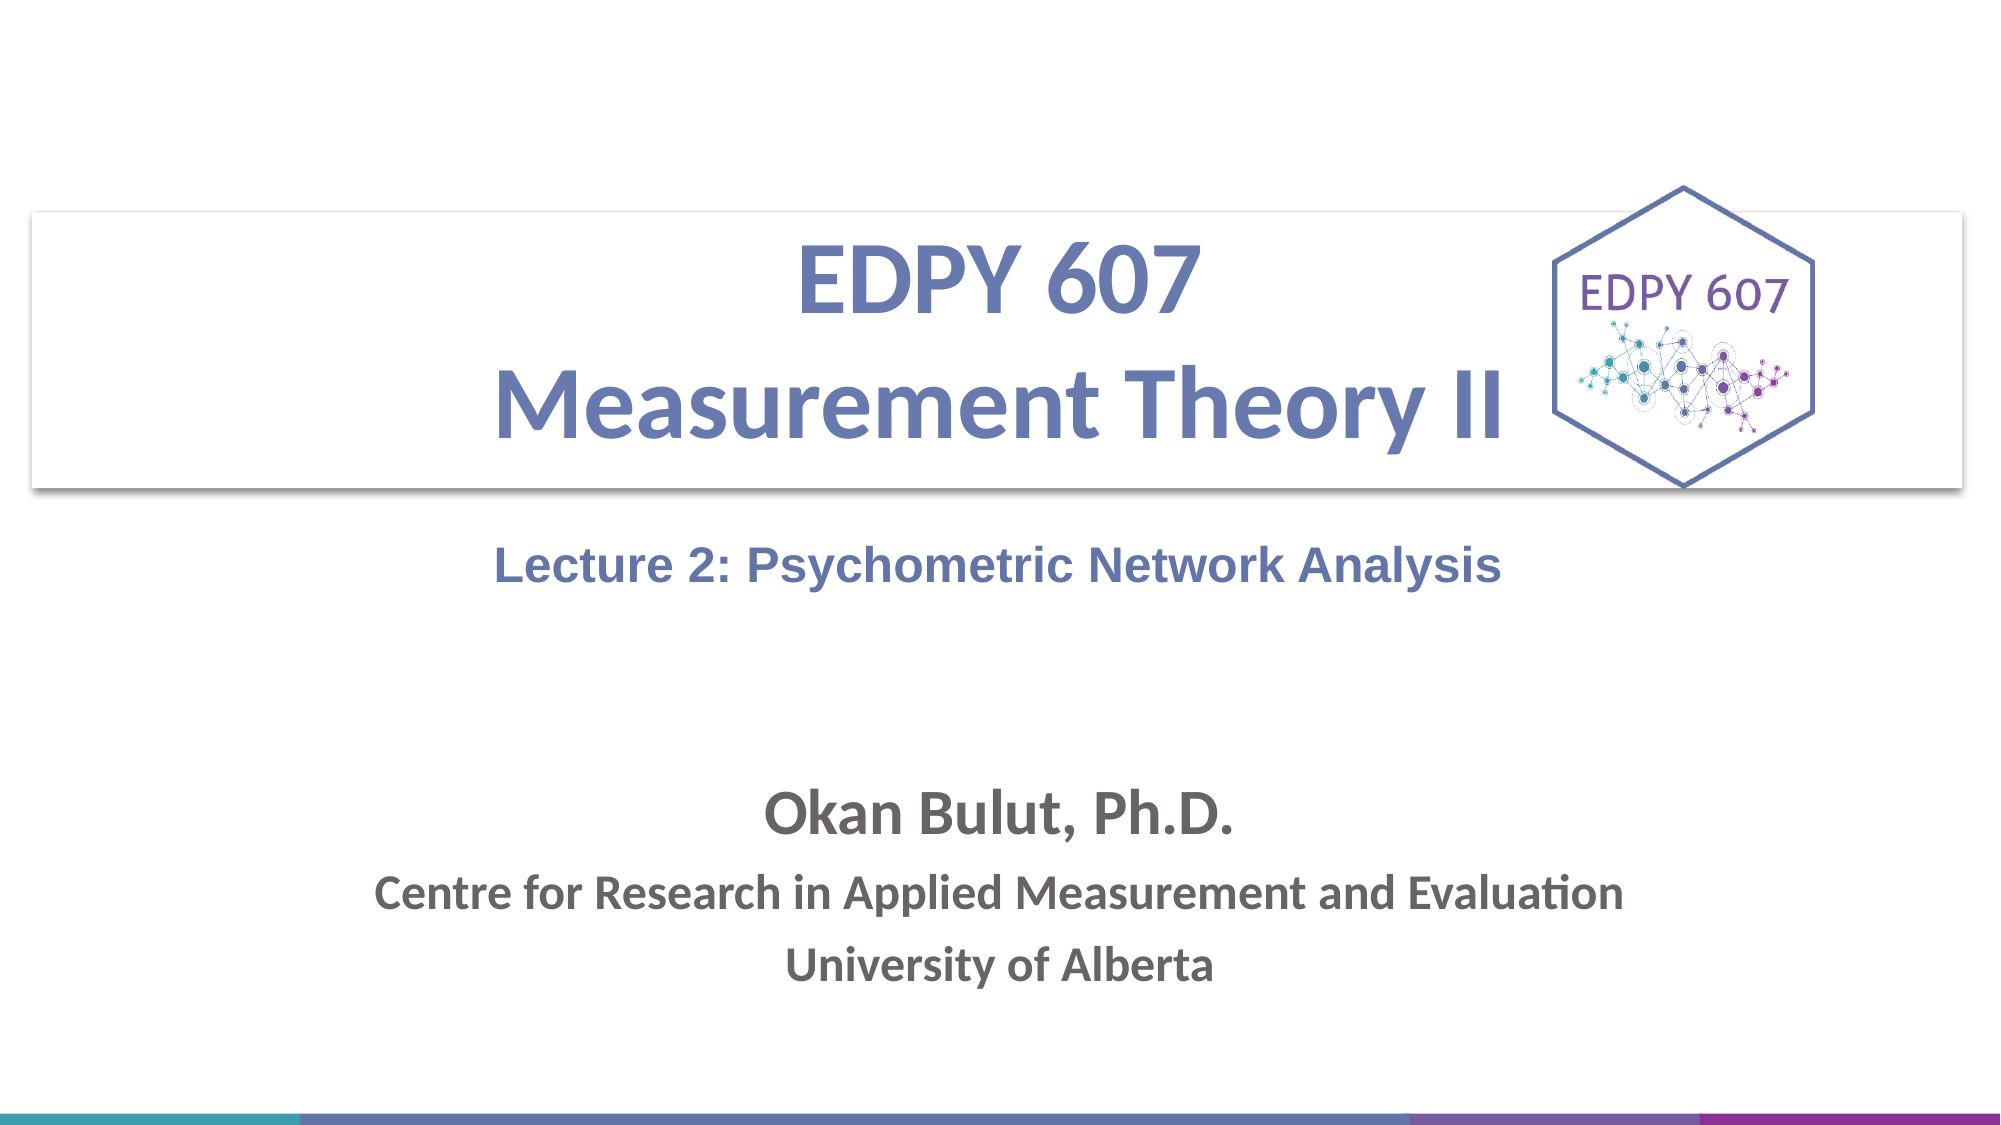

# EDPY 607 Measurement Theory II
Lecture 2: Psychometric Network Analysis
Okan Bulut, Ph.D.
Centre for Research in Applied Measurement and Evaluation
University of Alberta